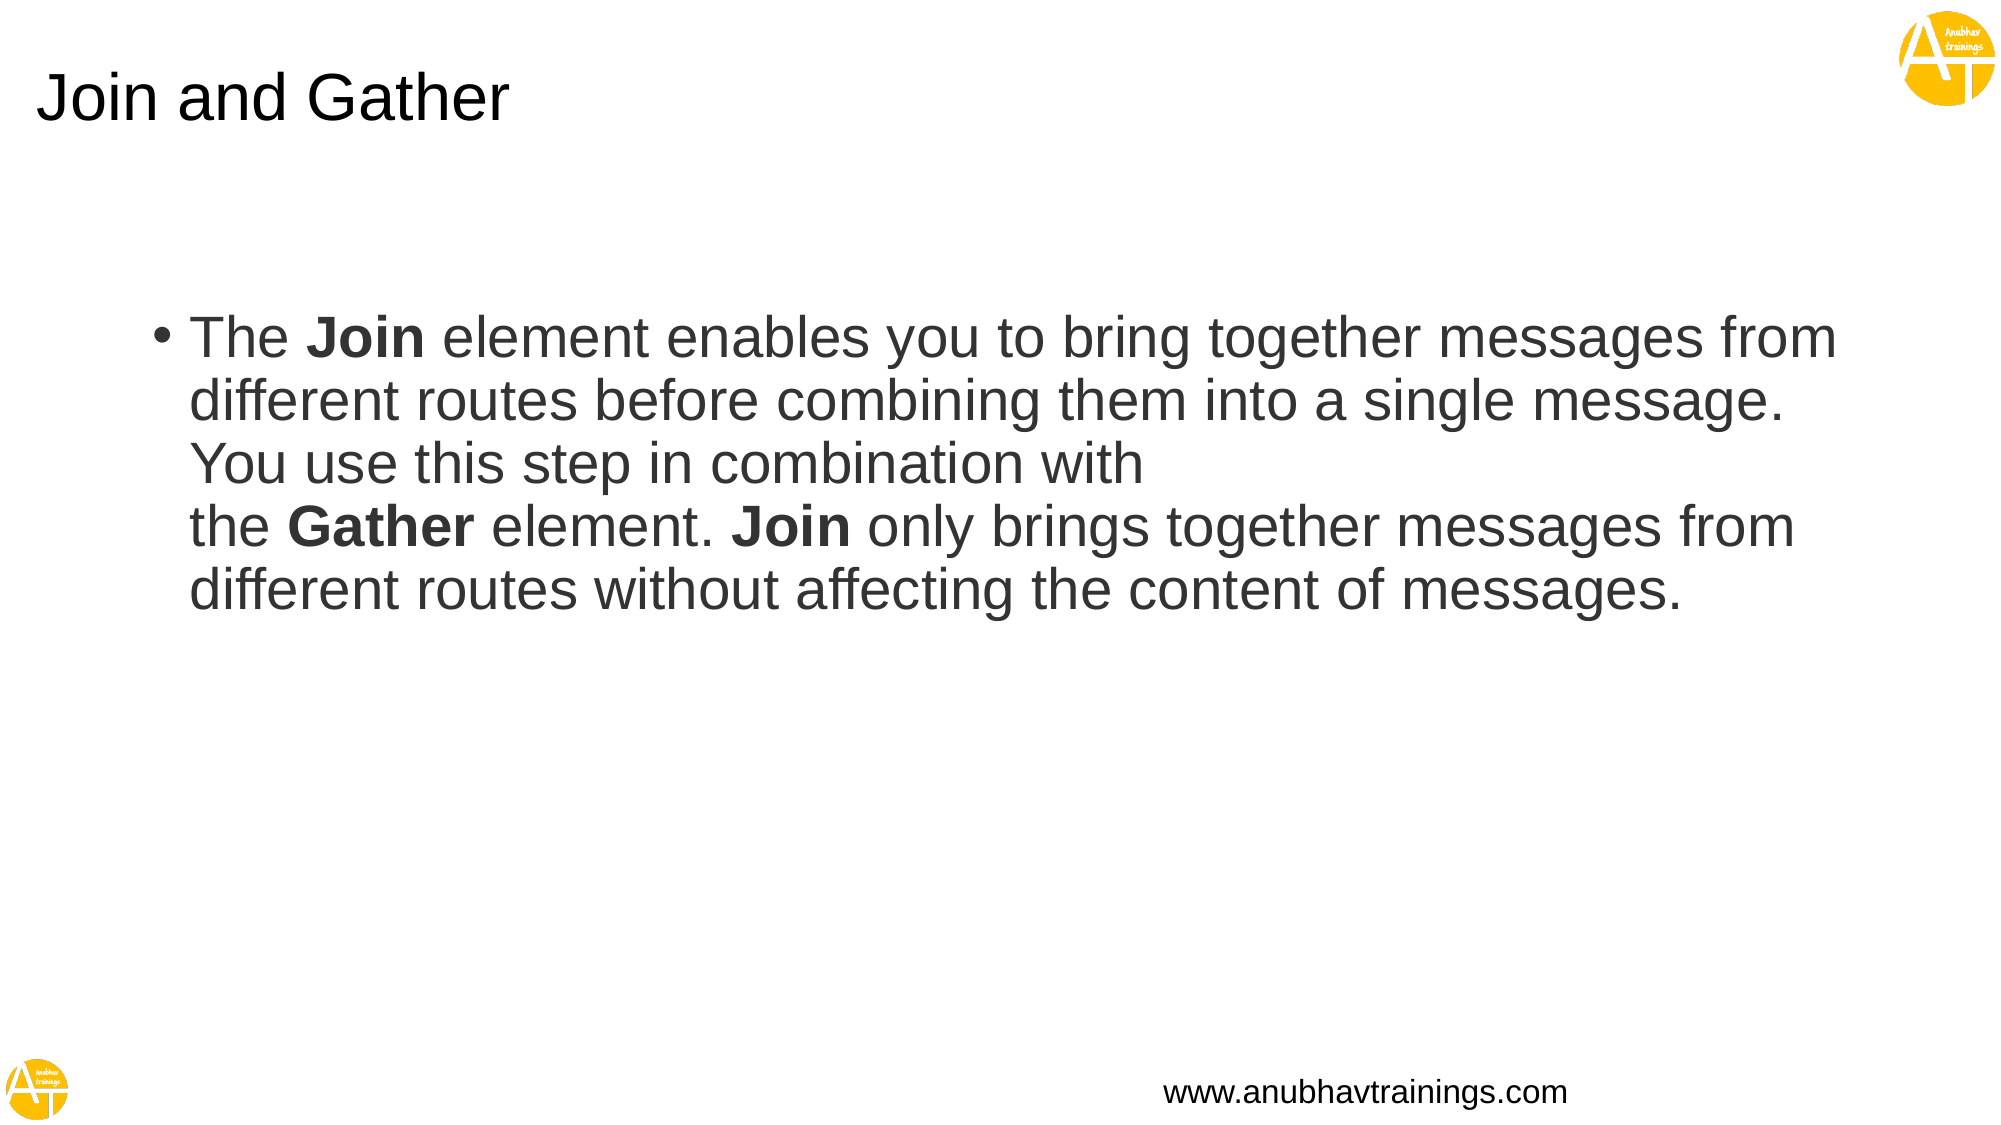

# Join and Gather
The Join element enables you to bring together messages from different routes before combining them into a single message. You use this step in combination with the Gather element. Join only brings together messages from different routes without affecting the content of messages.